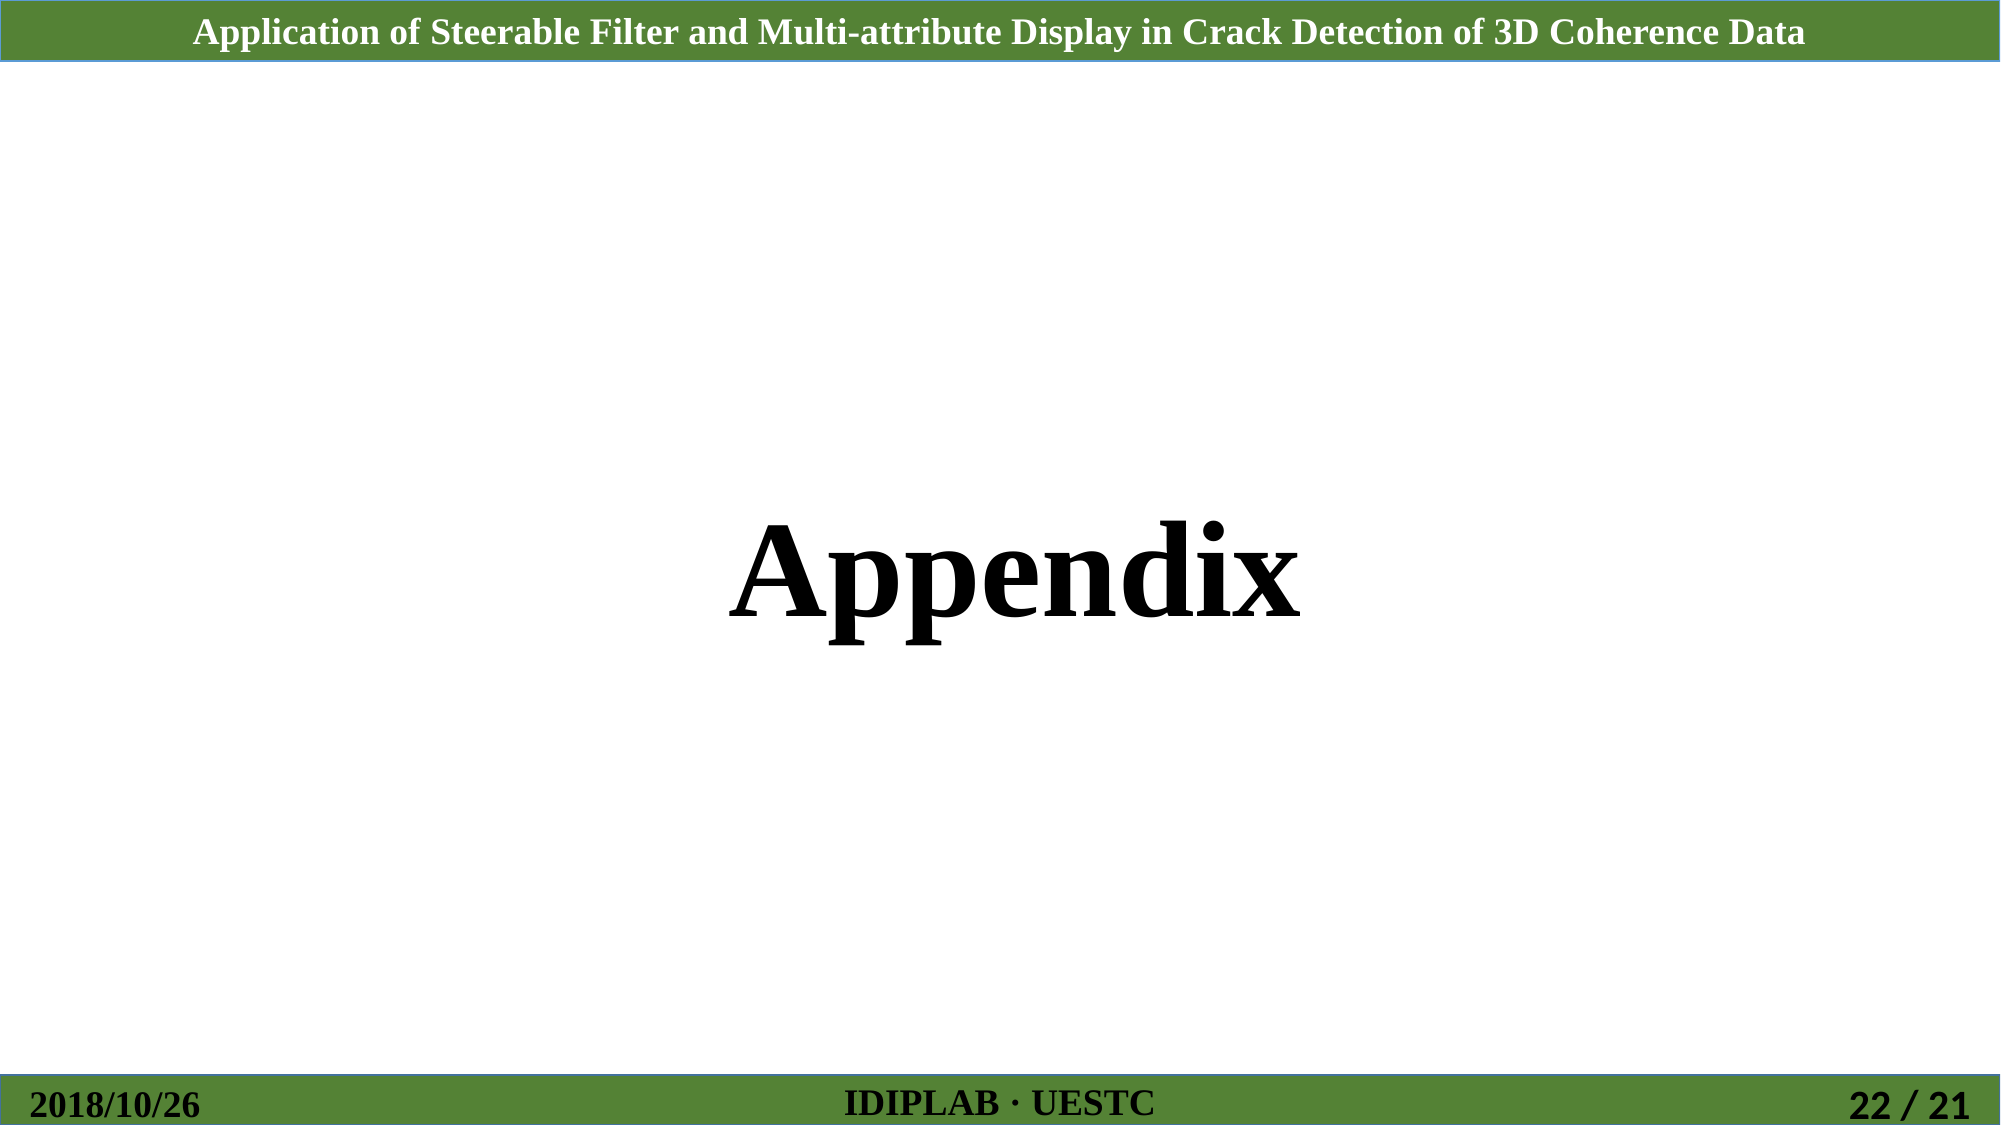

Appendix
IDIPLAB · UESTC
2018/10/26
22 / 21